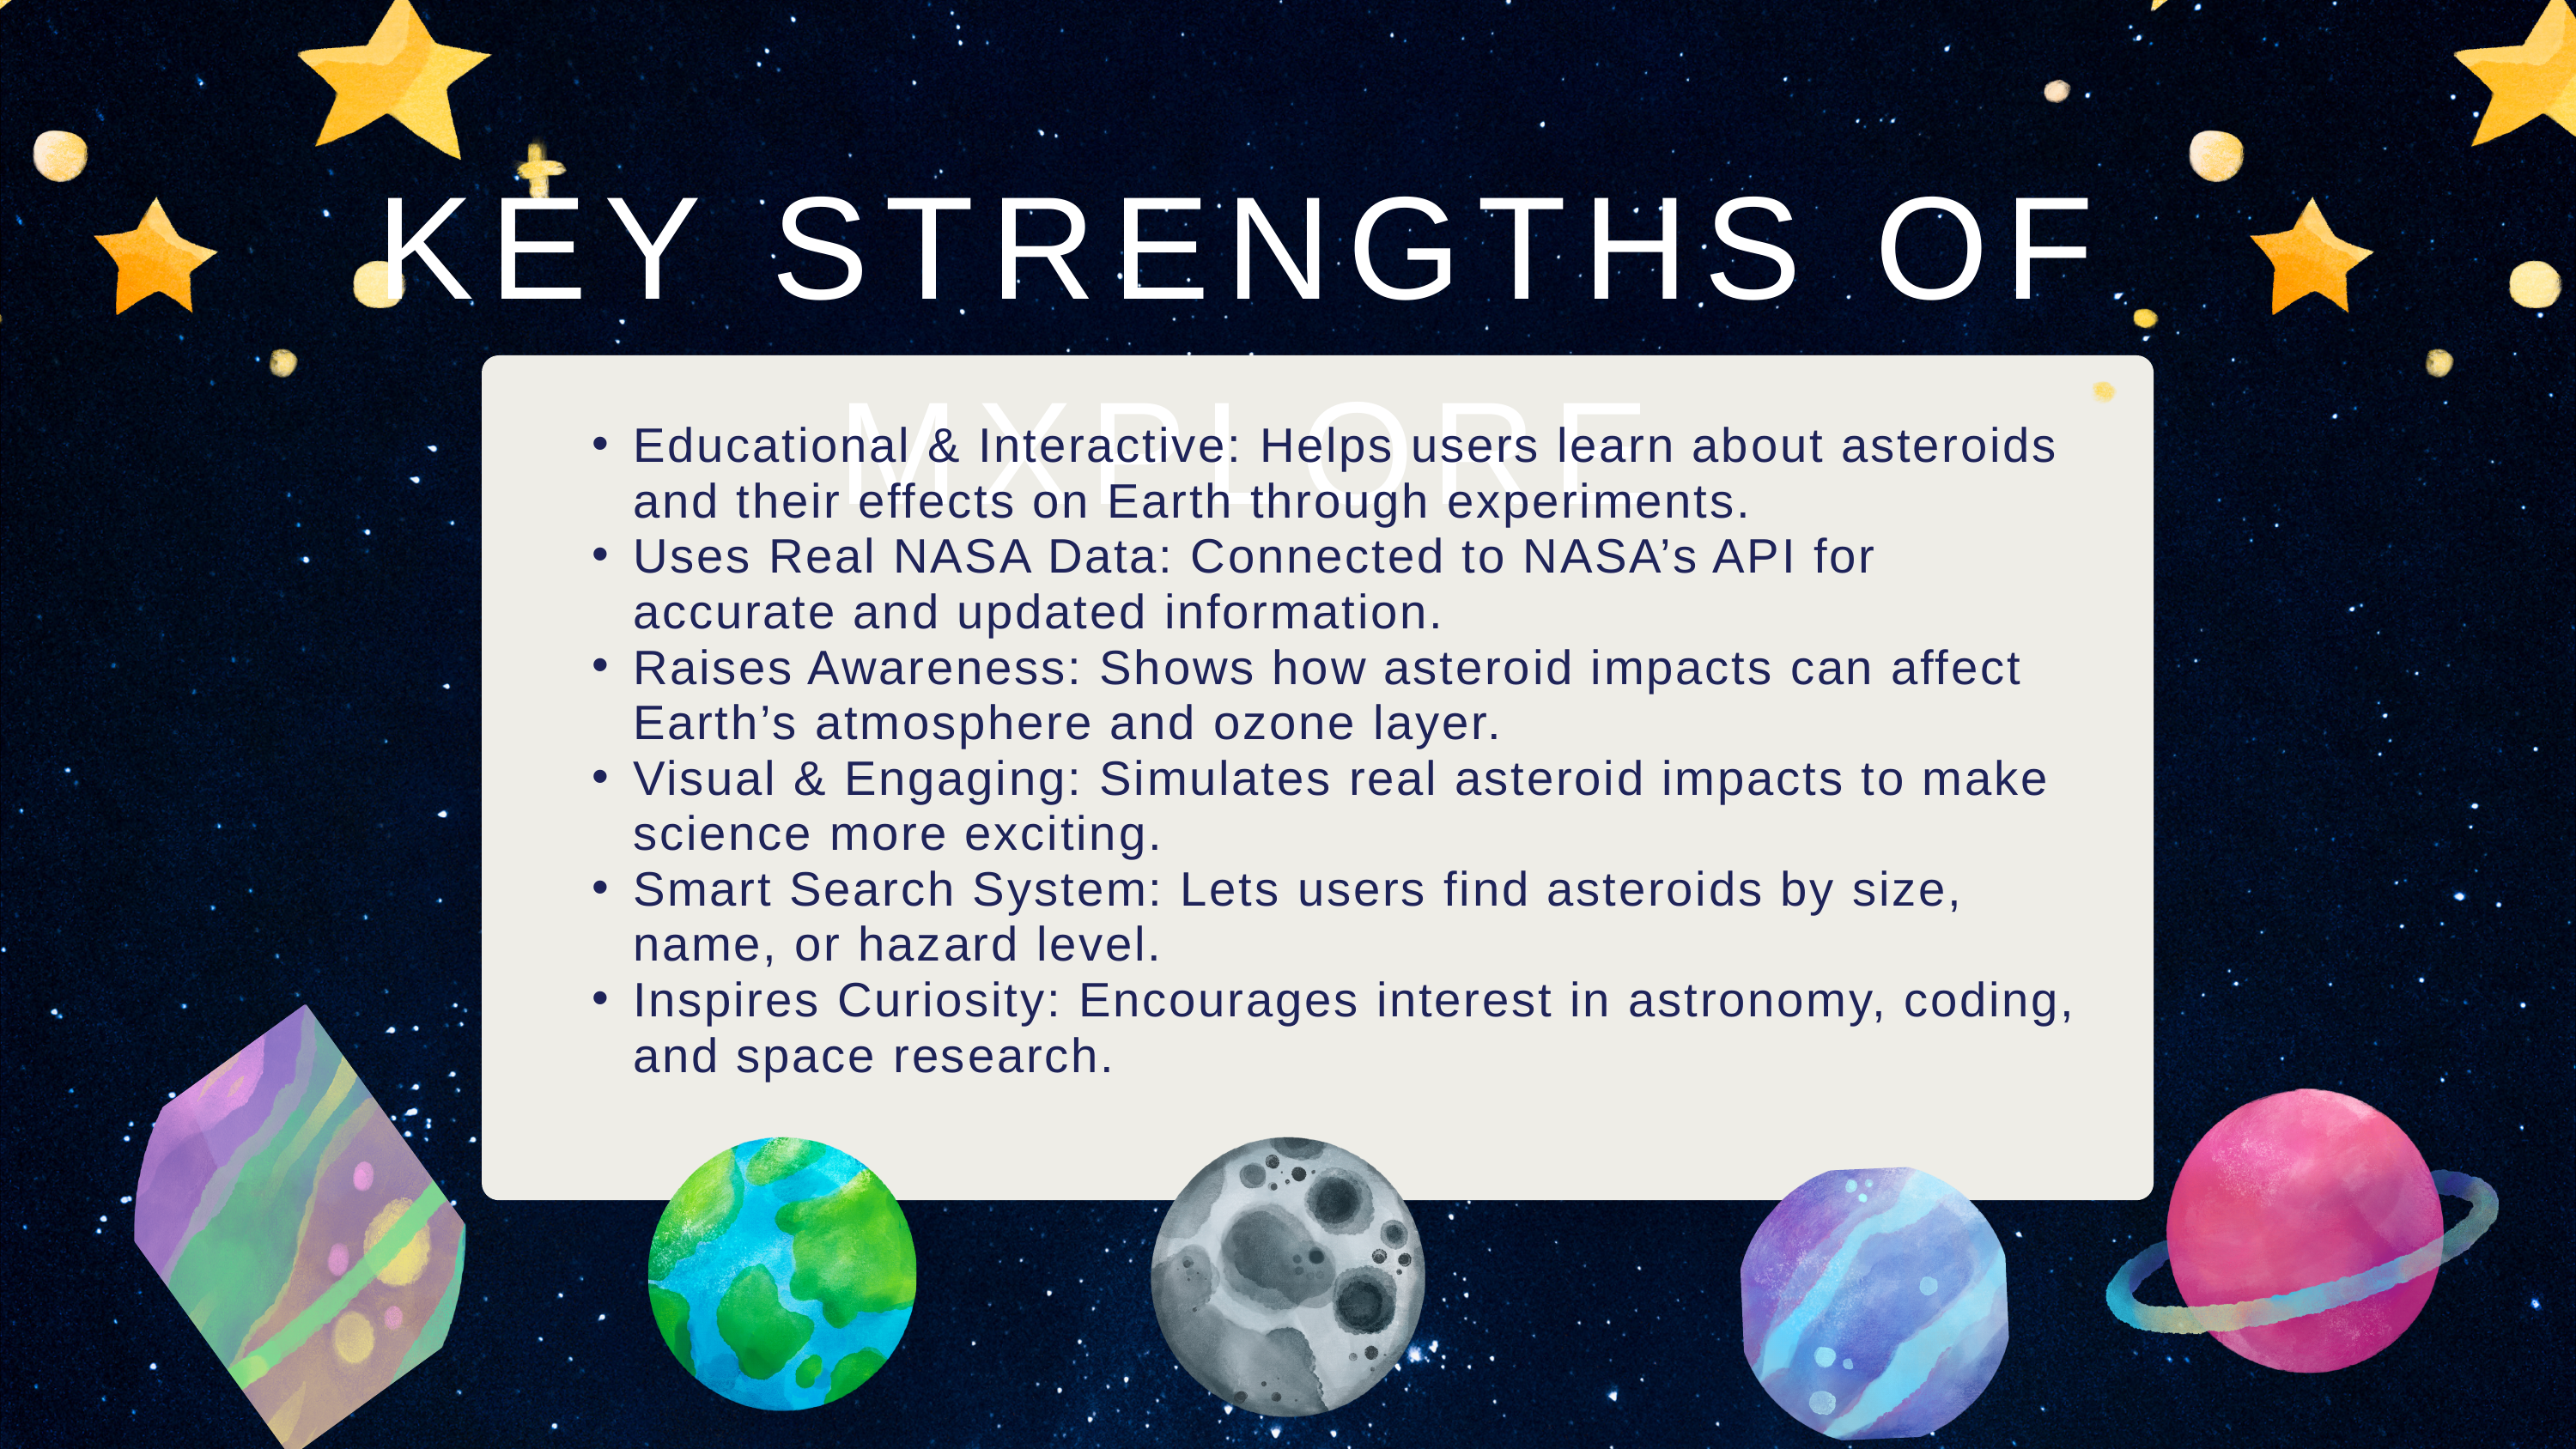

KEY STRENGTHS OF MXPLORE

Educational & Interactive: Helps users learn about asteroids and their effects on Earth through experiments.
Uses Real NASA Data: Connected to NASA’s API for accurate and updated information.
Raises Awareness: Shows how asteroid impacts can affect Earth’s atmosphere and ozone layer.
Visual & Engaging: Simulates real asteroid impacts to make science more exciting.
Smart Search System: Lets users find asteroids by size, name, or hazard level.
Inspires Curiosity: Encourages interest in astronomy, coding, and space research.